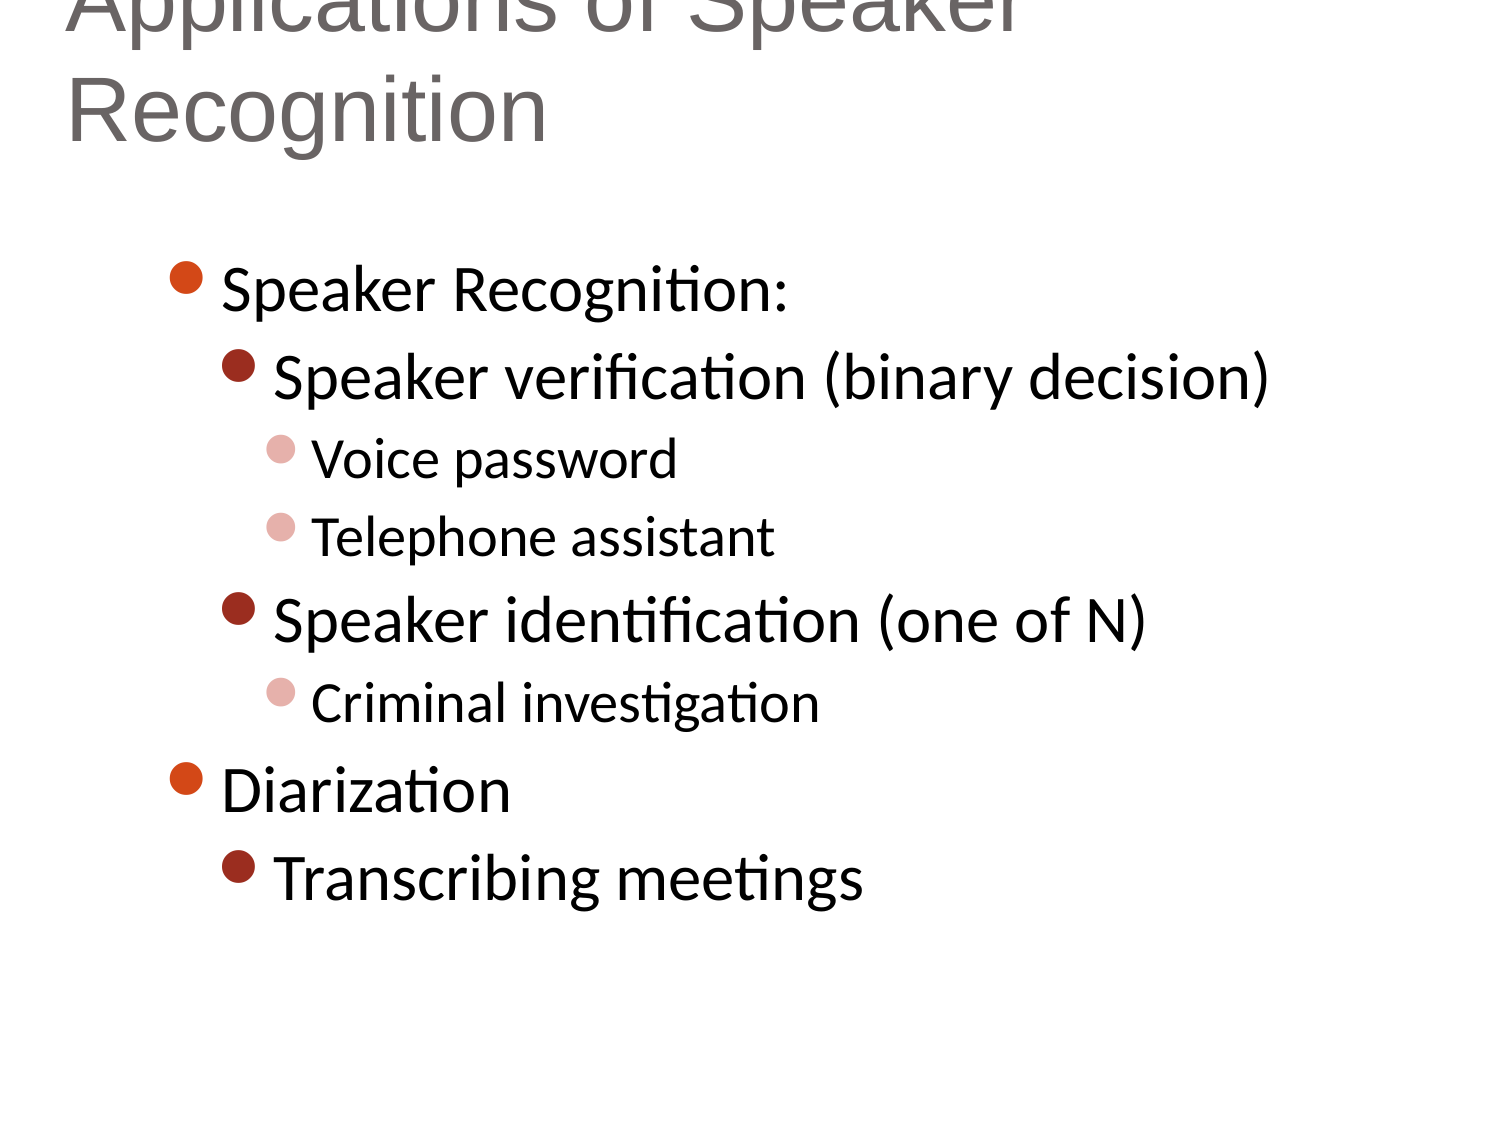

# Applications of Speaker Recognition
Speaker Recognition:
Speaker verification (binary decision)
Voice password
Telephone assistant
Speaker identification (one of N)
Criminal investigation
Diarization
Transcribing meetings